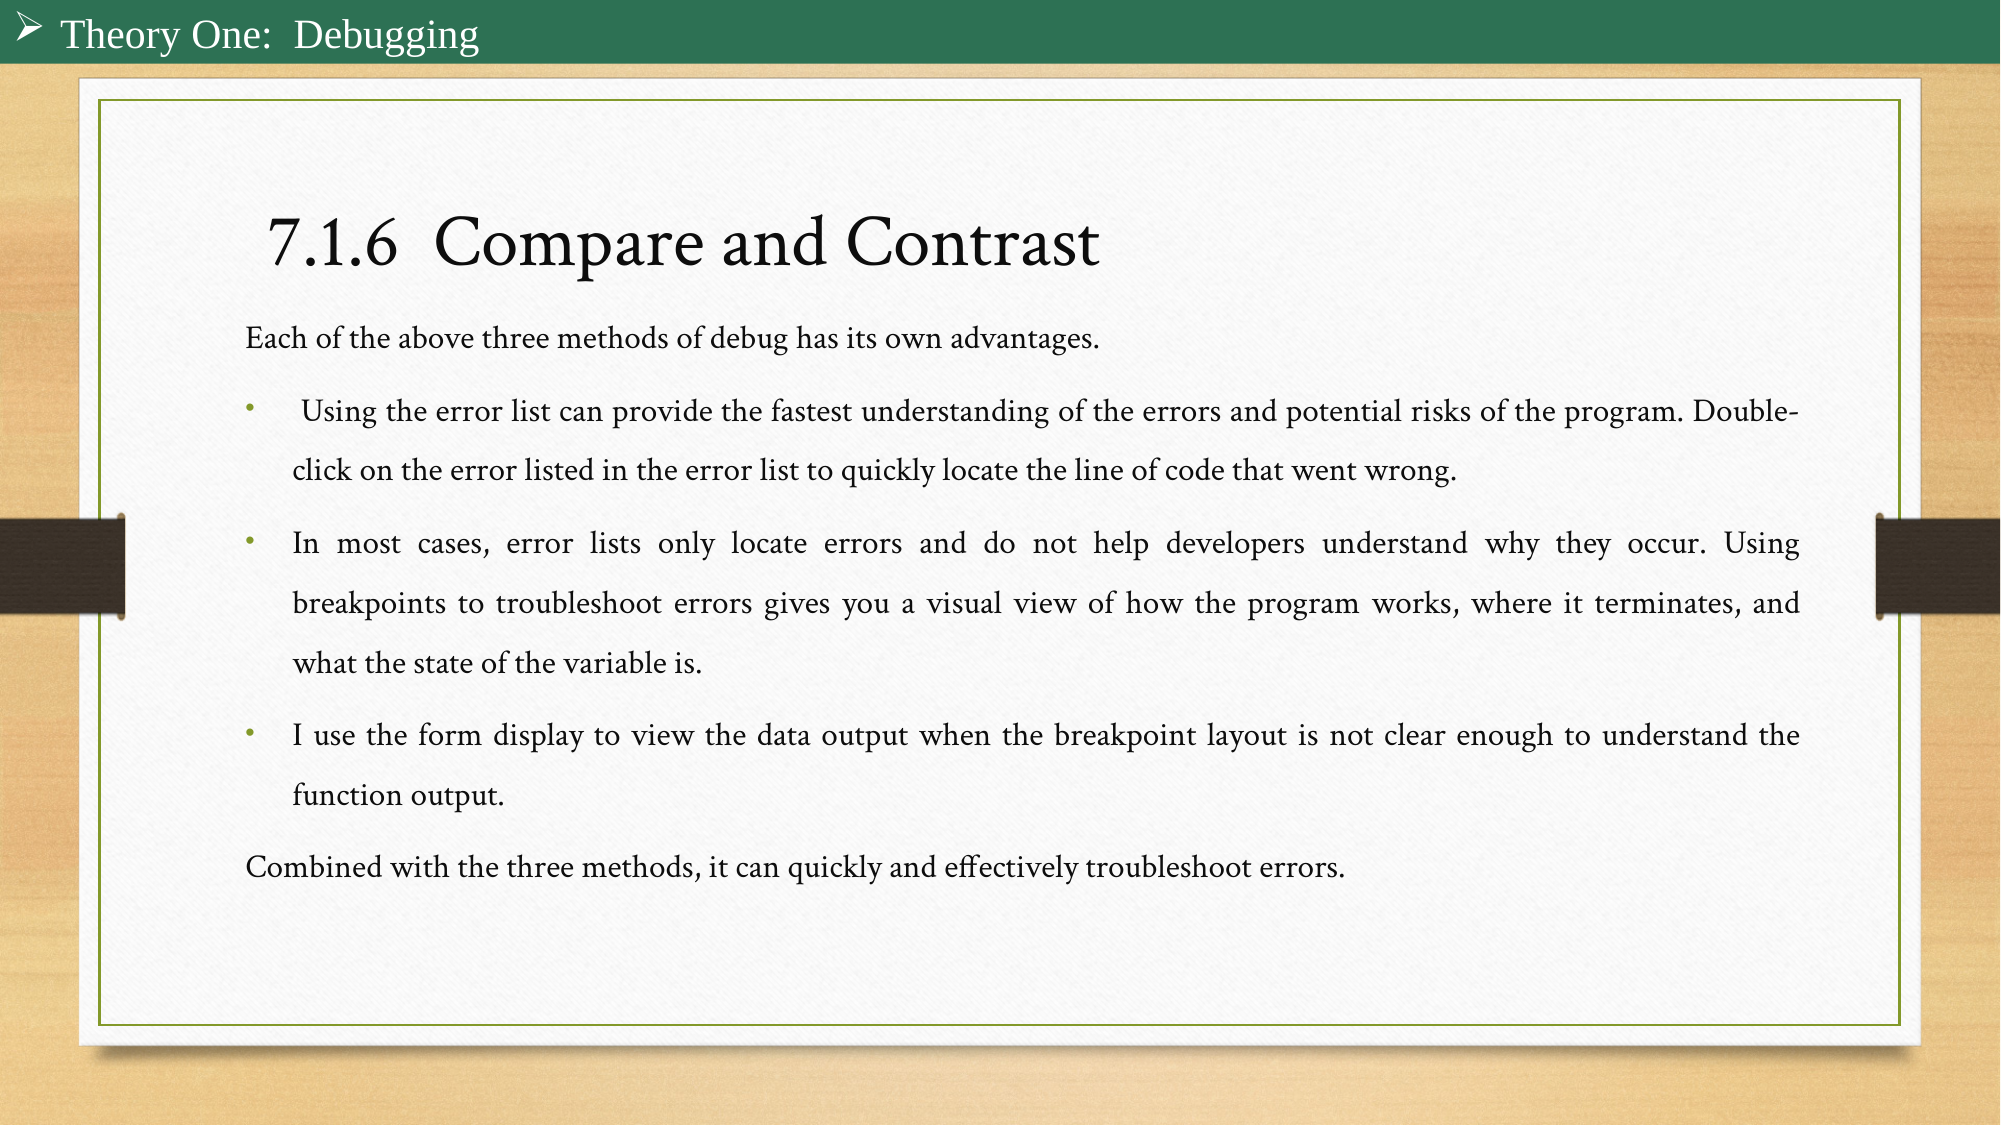

Theory One:  Debugging
7.1.6  Compare and Contrast

Each of the above three methods of debug has its own advantages.
 Using the error list can provide the fastest understanding of the errors and potential risks of the program. Double-click on the error listed in the error list to quickly locate the line of code that went wrong.
In most cases, error lists only locate errors and do not help developers understand why they occur. Using breakpoints to troubleshoot errors gives you a visual view of how the program works, where it terminates, and what the state of the variable is.
I use the form display to view the data output when the breakpoint layout is not clear enough to understand the function output.
Combined with the three methods, it can quickly and effectively troubleshoot errors.